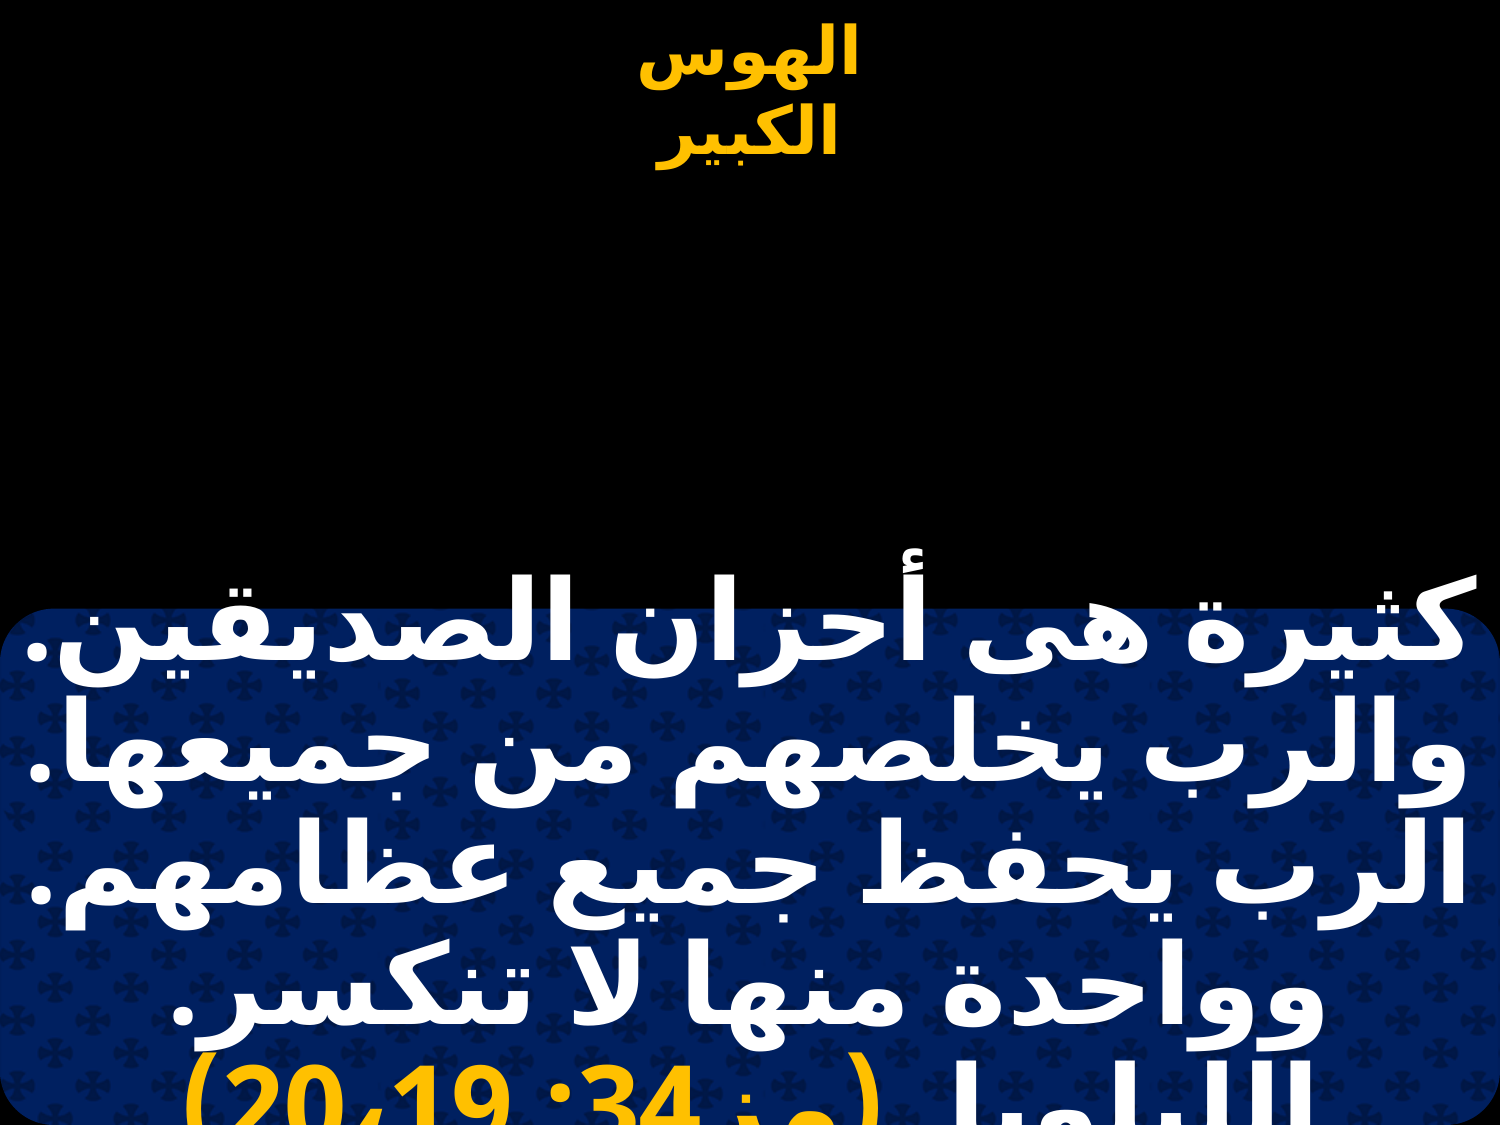

#
كثيرة هى أحزان الصديقين. والرب يخلصهم من جميعها. الرب يحفظ جميع عظامهم. وواحدة منها لا تنكسر. الليلويا. (مز34: 20،19)